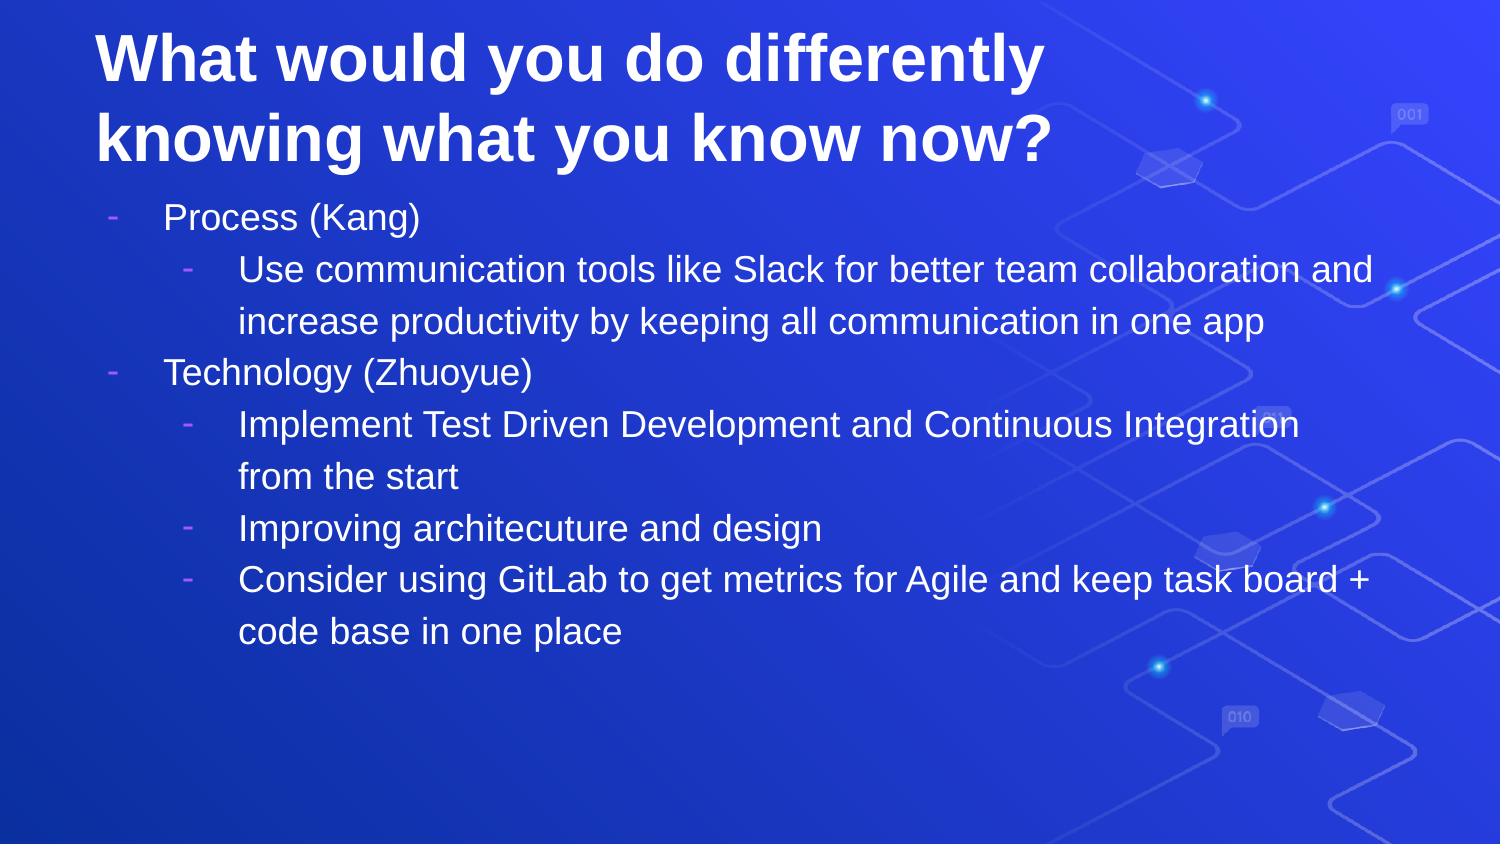

# What would you do differently knowing what you know now?
Process (Kang)
Use communication tools like Slack for better team collaboration and increase productivity by keeping all communication in one app
Technology (Zhuoyue)
Implement Test Driven Development and Continuous Integration from the start
Improving architecuture and design
Consider using GitLab to get metrics for Agile and keep task board + code base in one place